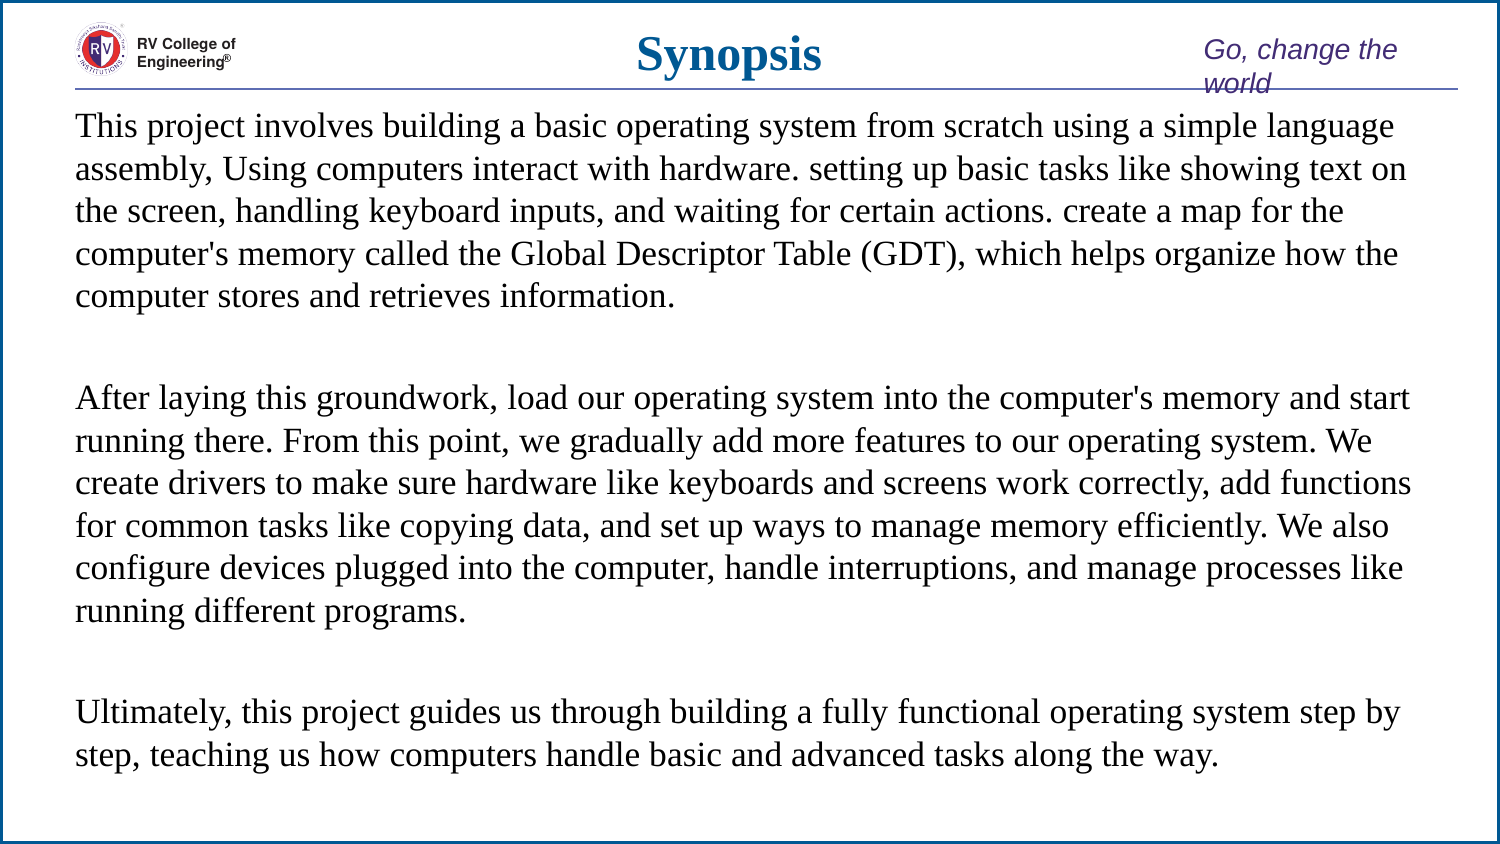

# Synopsis

This project involves building a basic operating system from scratch using a simple language assembly, Using computers interact with hardware. setting up basic tasks like showing text on the screen, handling keyboard inputs, and waiting for certain actions. create a map for the computer's memory called the Global Descriptor Table (GDT), which helps organize how the computer stores and retrieves information.

After laying this groundwork, load our operating system into the computer's memory and start running there. From this point, we gradually add more features to our operating system. We create drivers to make sure hardware like keyboards and screens work correctly, add functions for common tasks like copying data, and set up ways to manage memory efficiently. We also configure devices plugged into the computer, handle interruptions, and manage processes like running different programs.

Ultimately, this project guides us through building a fully functional operating system step by step, teaching us how computers handle basic and advanced tasks along the way.